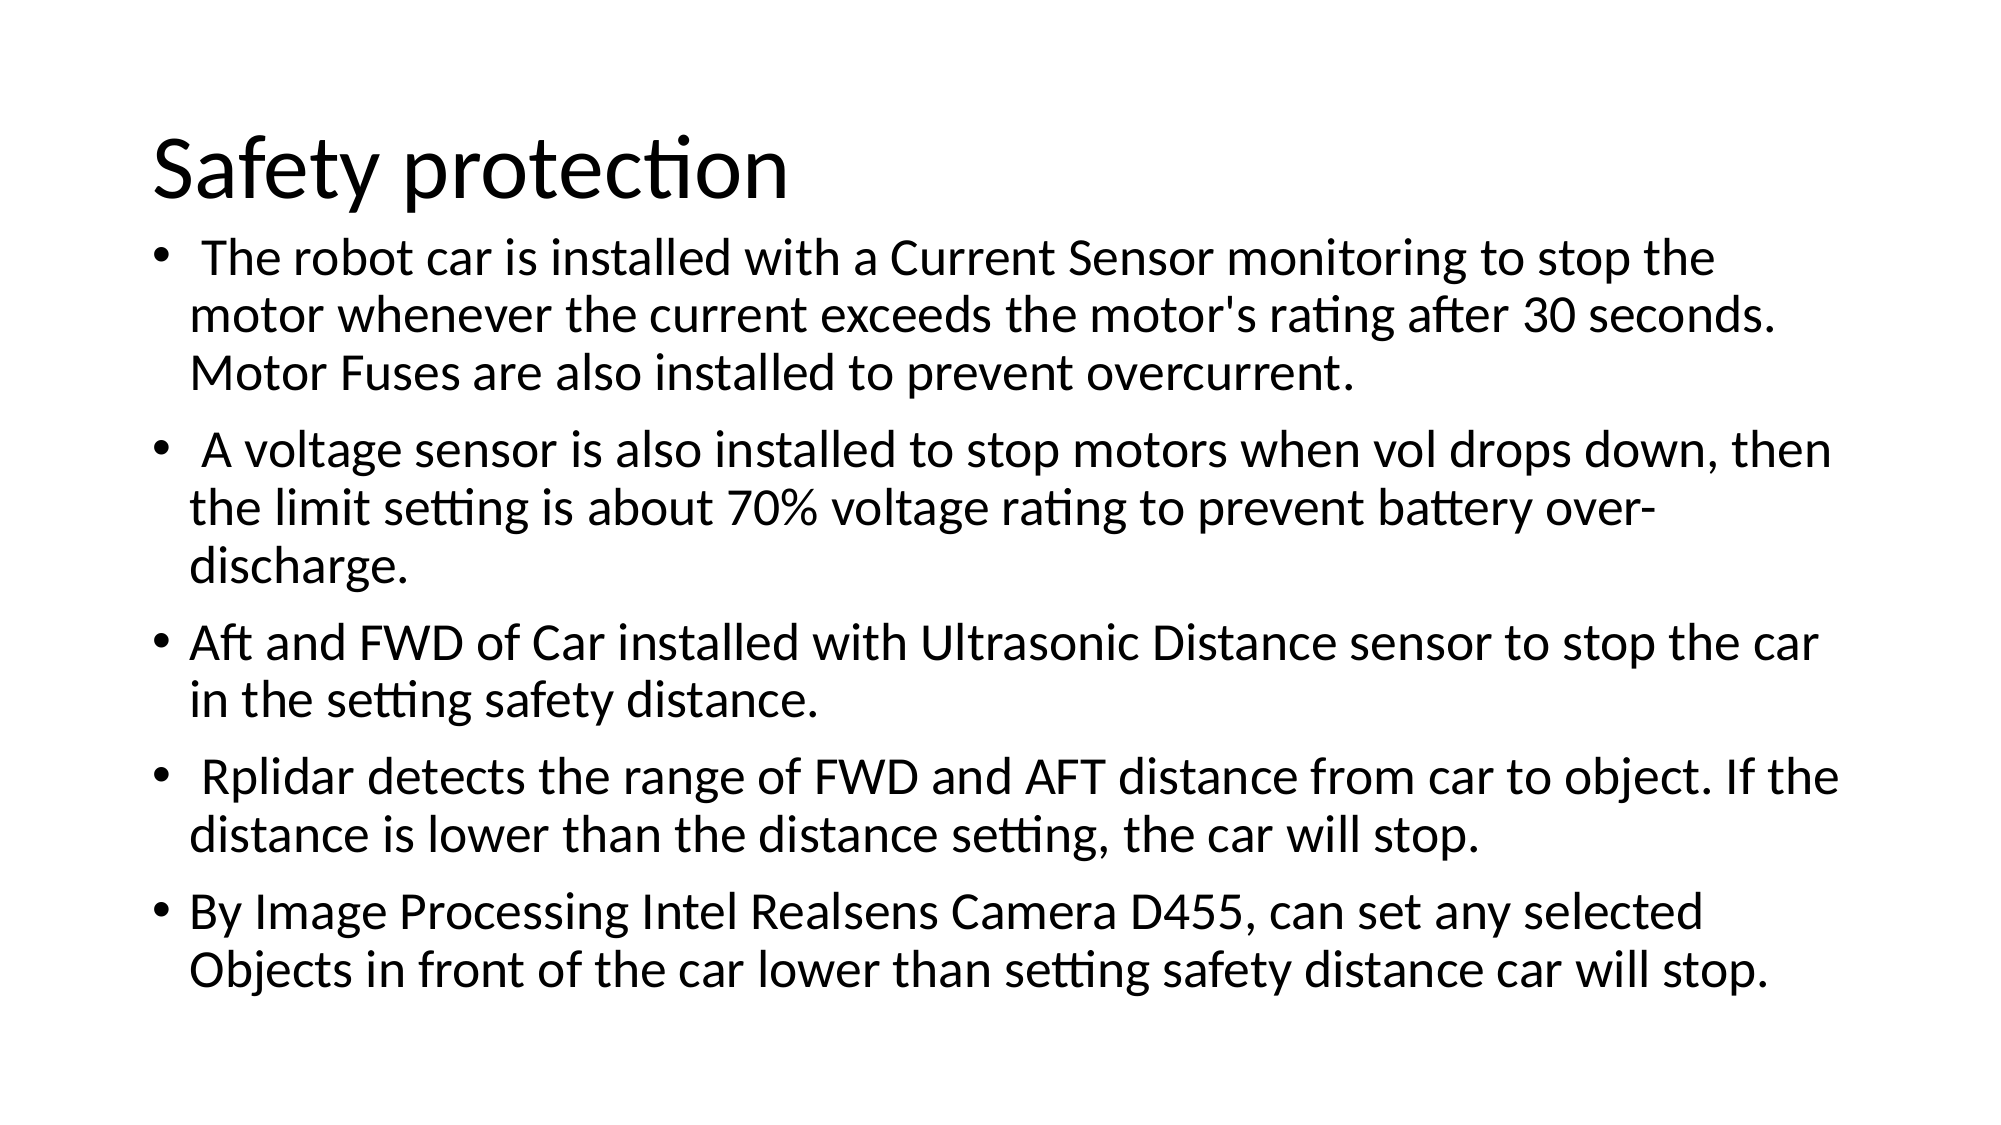

# Safety protection
 The robot car is installed with a Current Sensor monitoring to stop the motor whenever the current exceeds the motor's rating after 30 seconds. Motor Fuses are also installed to prevent overcurrent.
 A voltage sensor is also installed to stop motors when vol drops down, then the limit setting is about 70% voltage rating to prevent battery over-discharge.
Aft and FWD of Car installed with Ultrasonic Distance sensor to stop the car in the setting safety distance.
 Rplidar detects the range of FWD and AFT distance from car to object. If the distance is lower than the distance setting, the car will stop.
By Image Processing Intel Realsens Camera D455, can set any selected Objects in front of the car lower than setting safety distance car will stop.